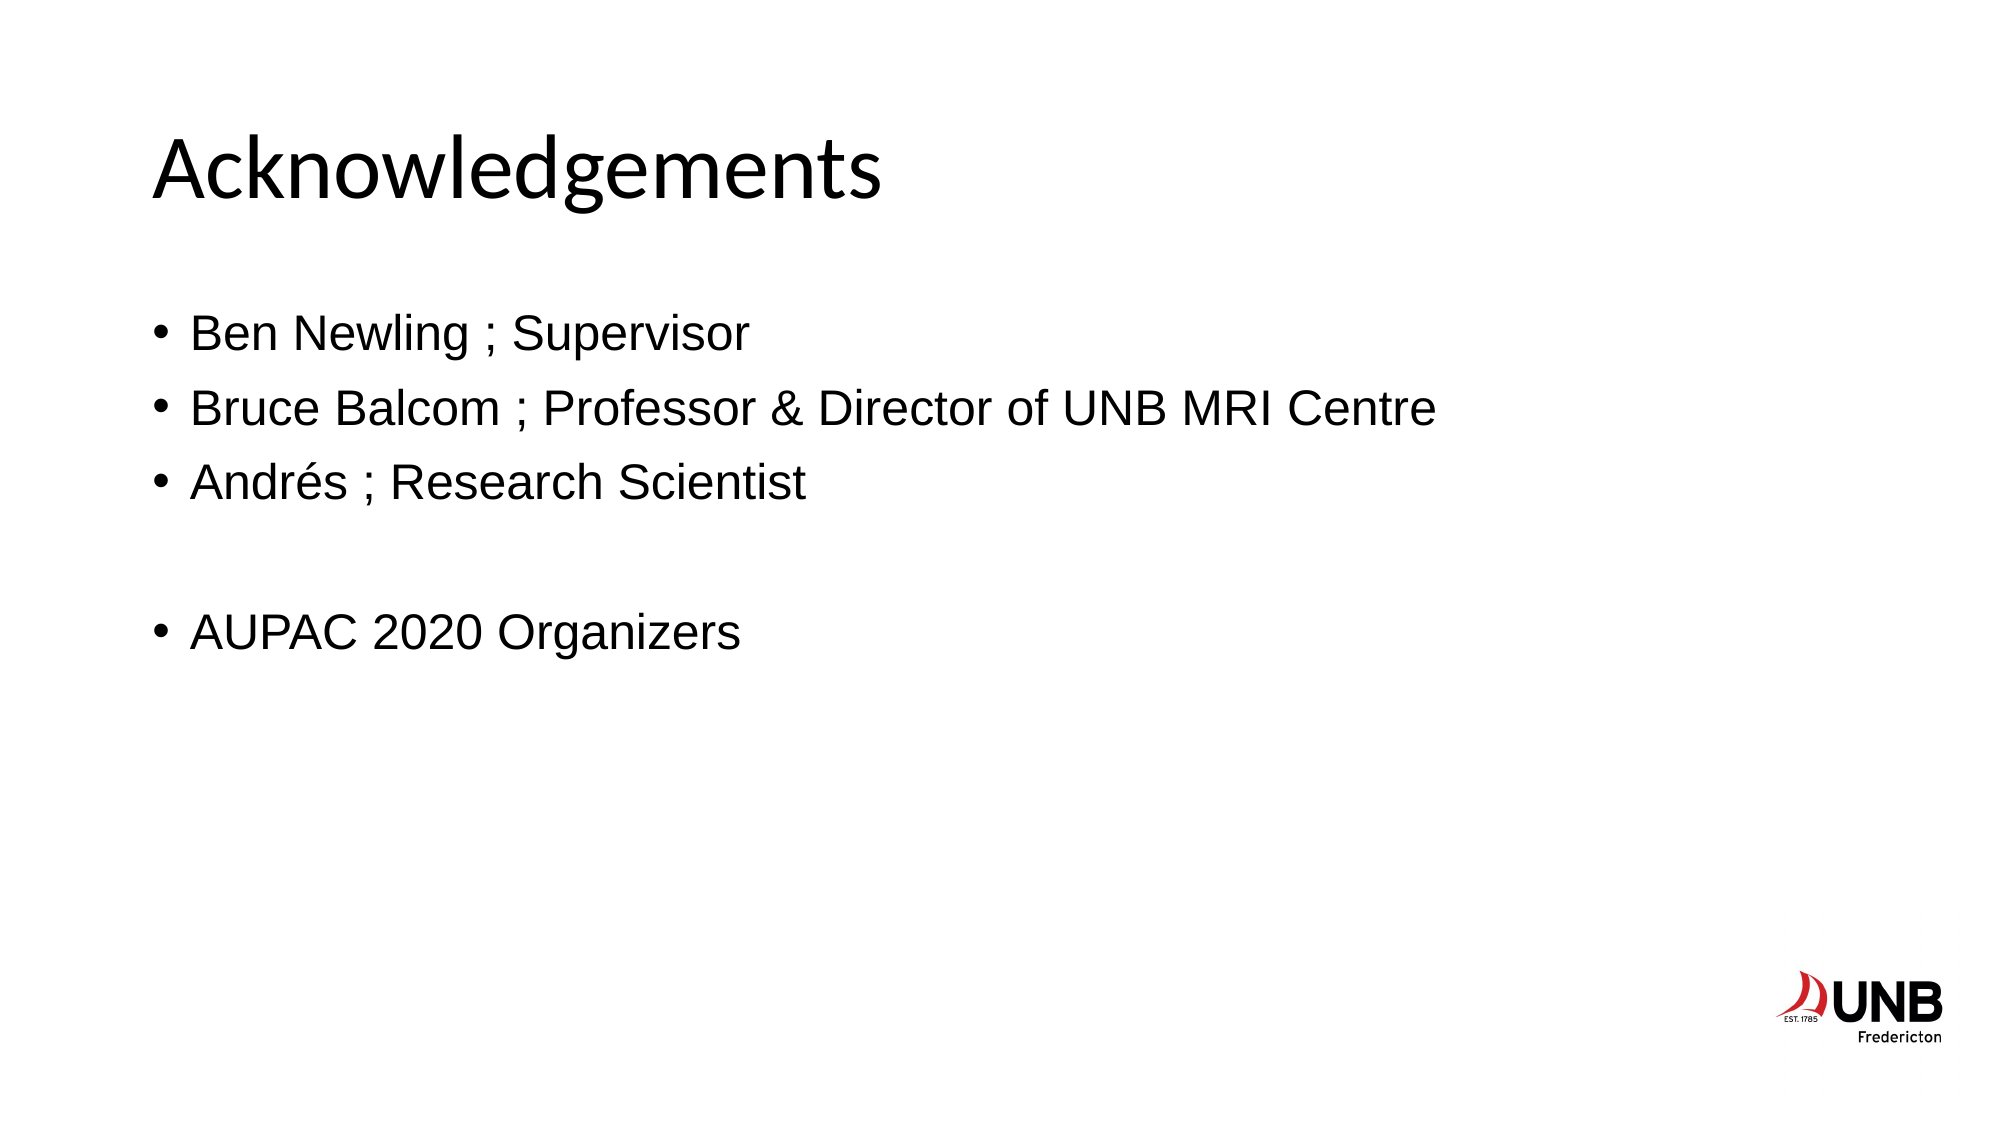

# Acknowledgements
Ben Newling ; Supervisor
Bruce Balcom ; Professor & Director of UNB MRI Centre
Andrés ; Research Scientist

AUPAC 2020 Organizers